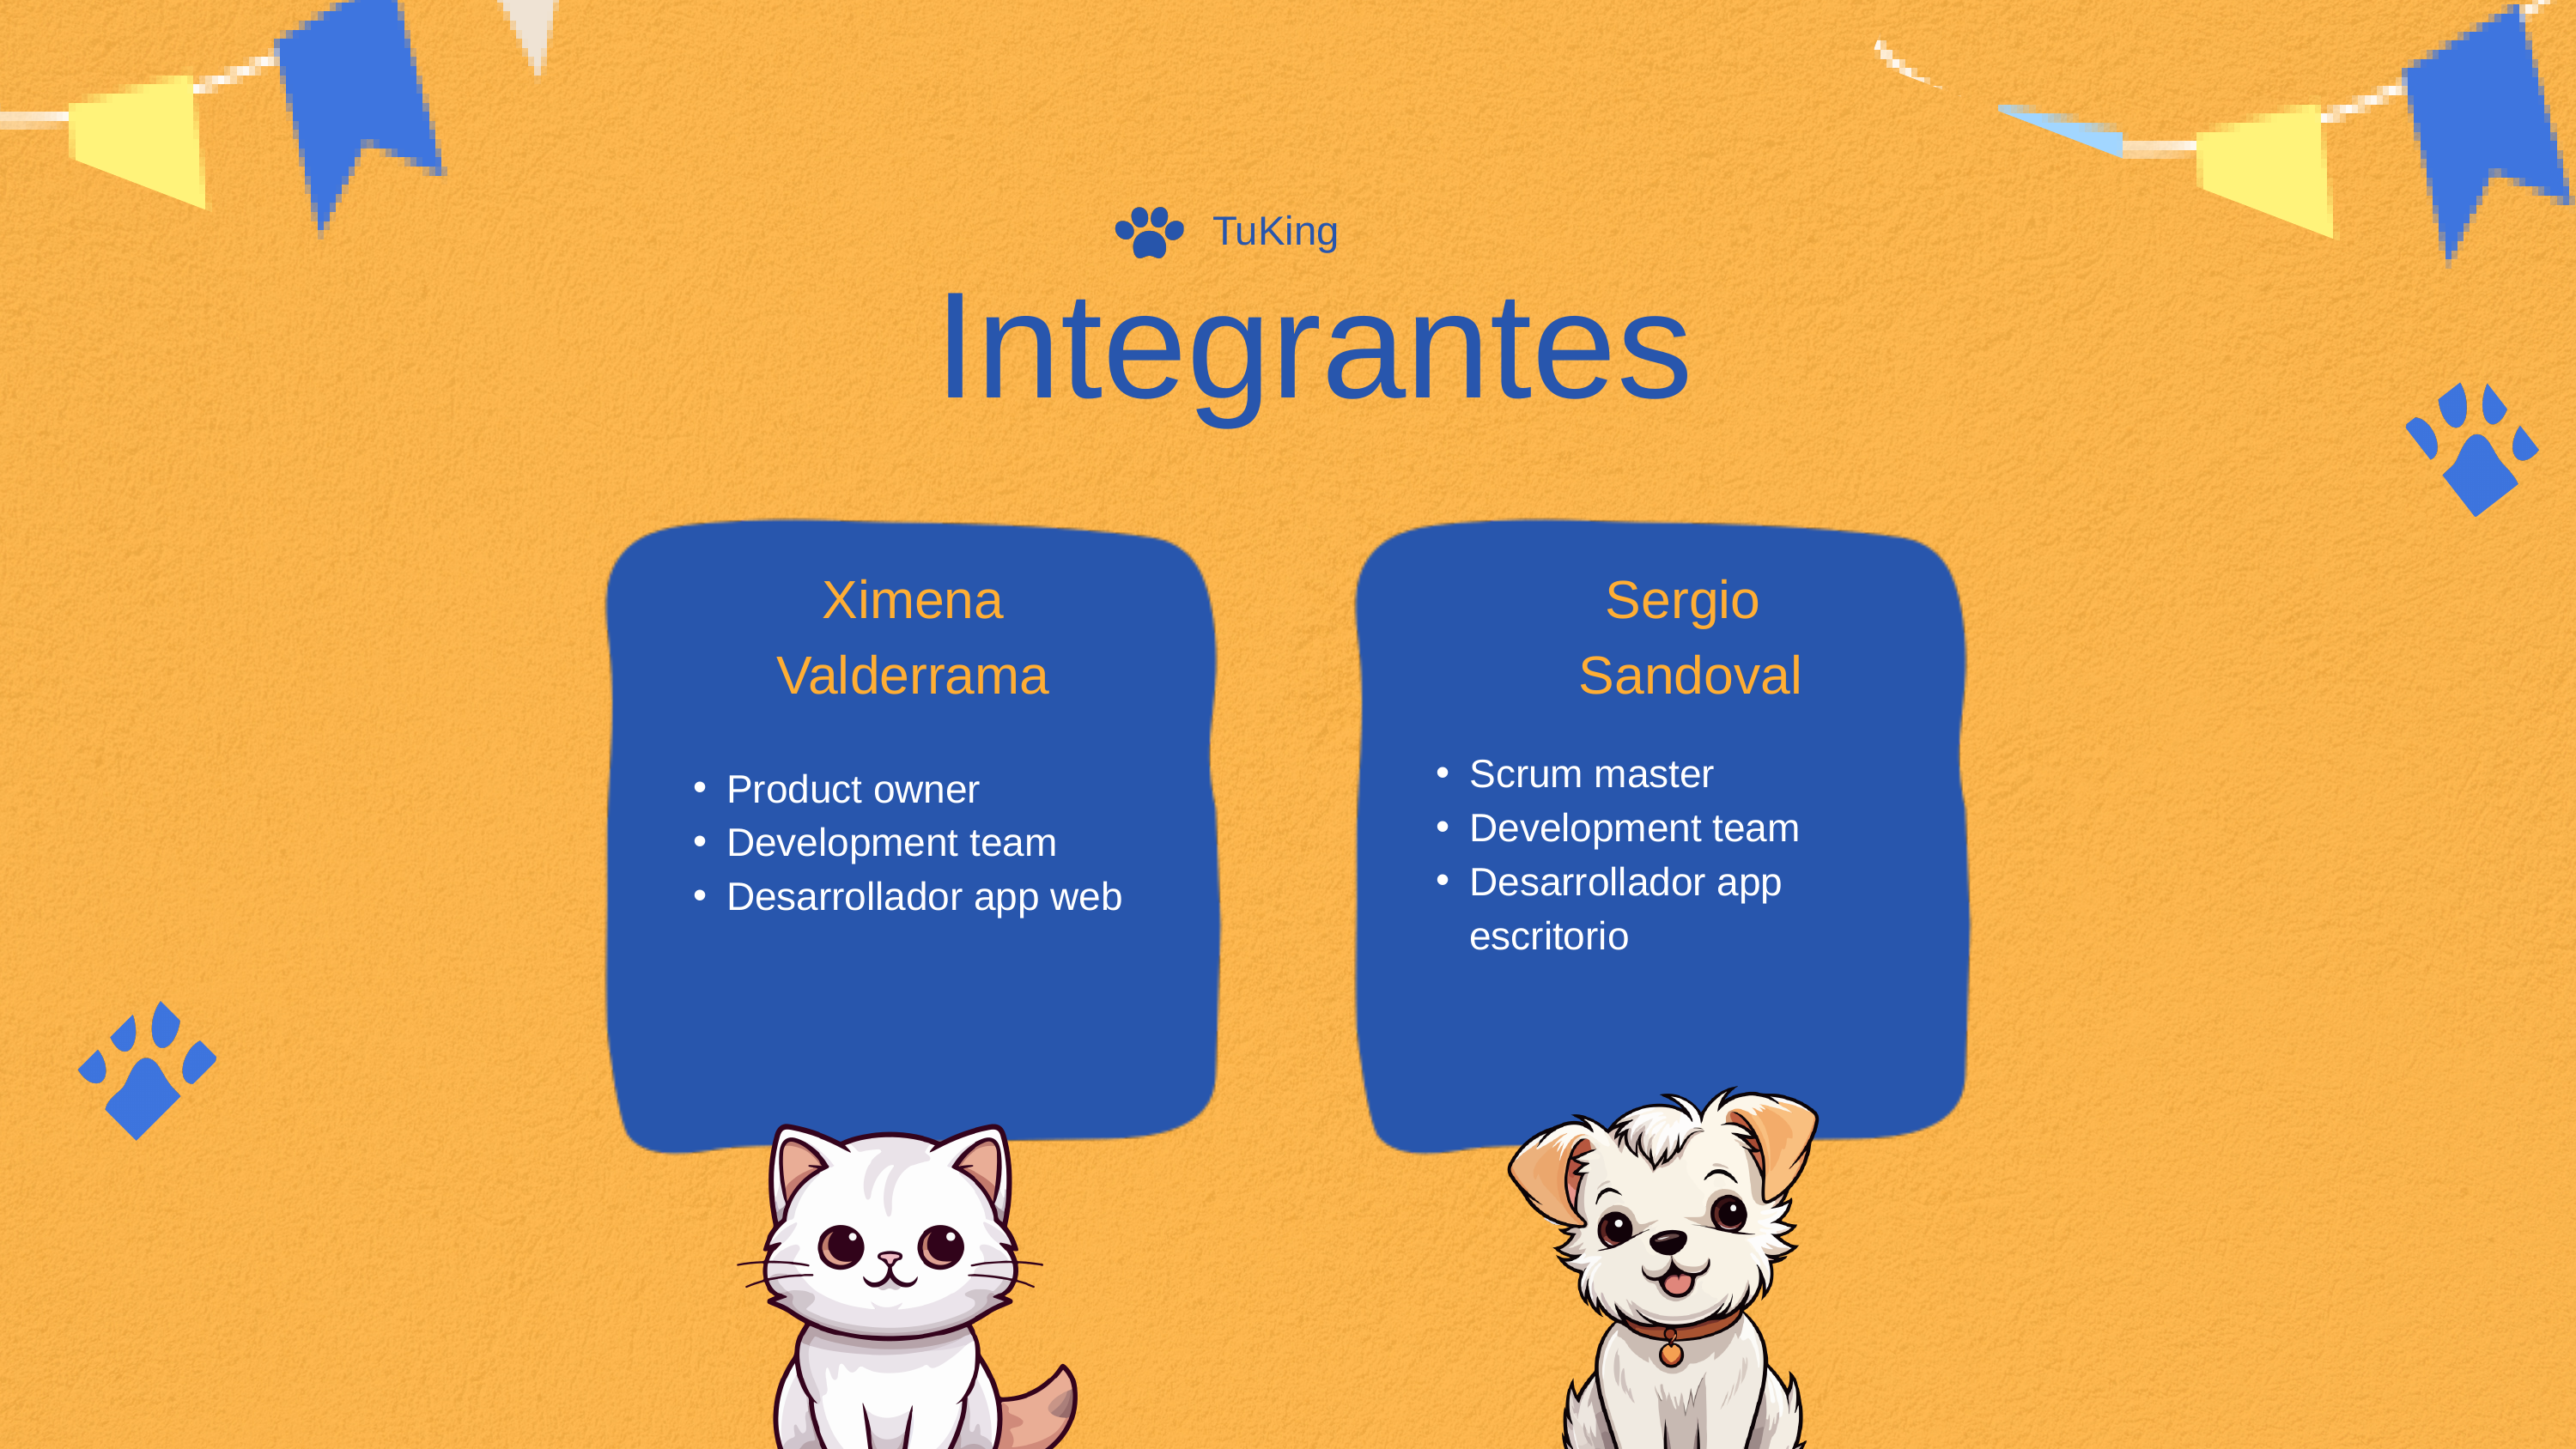

TuKing

Integrantes

Ximena Valderrama
Sergio
 Sandoval
Scrum master
Development team
Desarrollador app escritorio

Product owner
Development team
Desarrollador app web